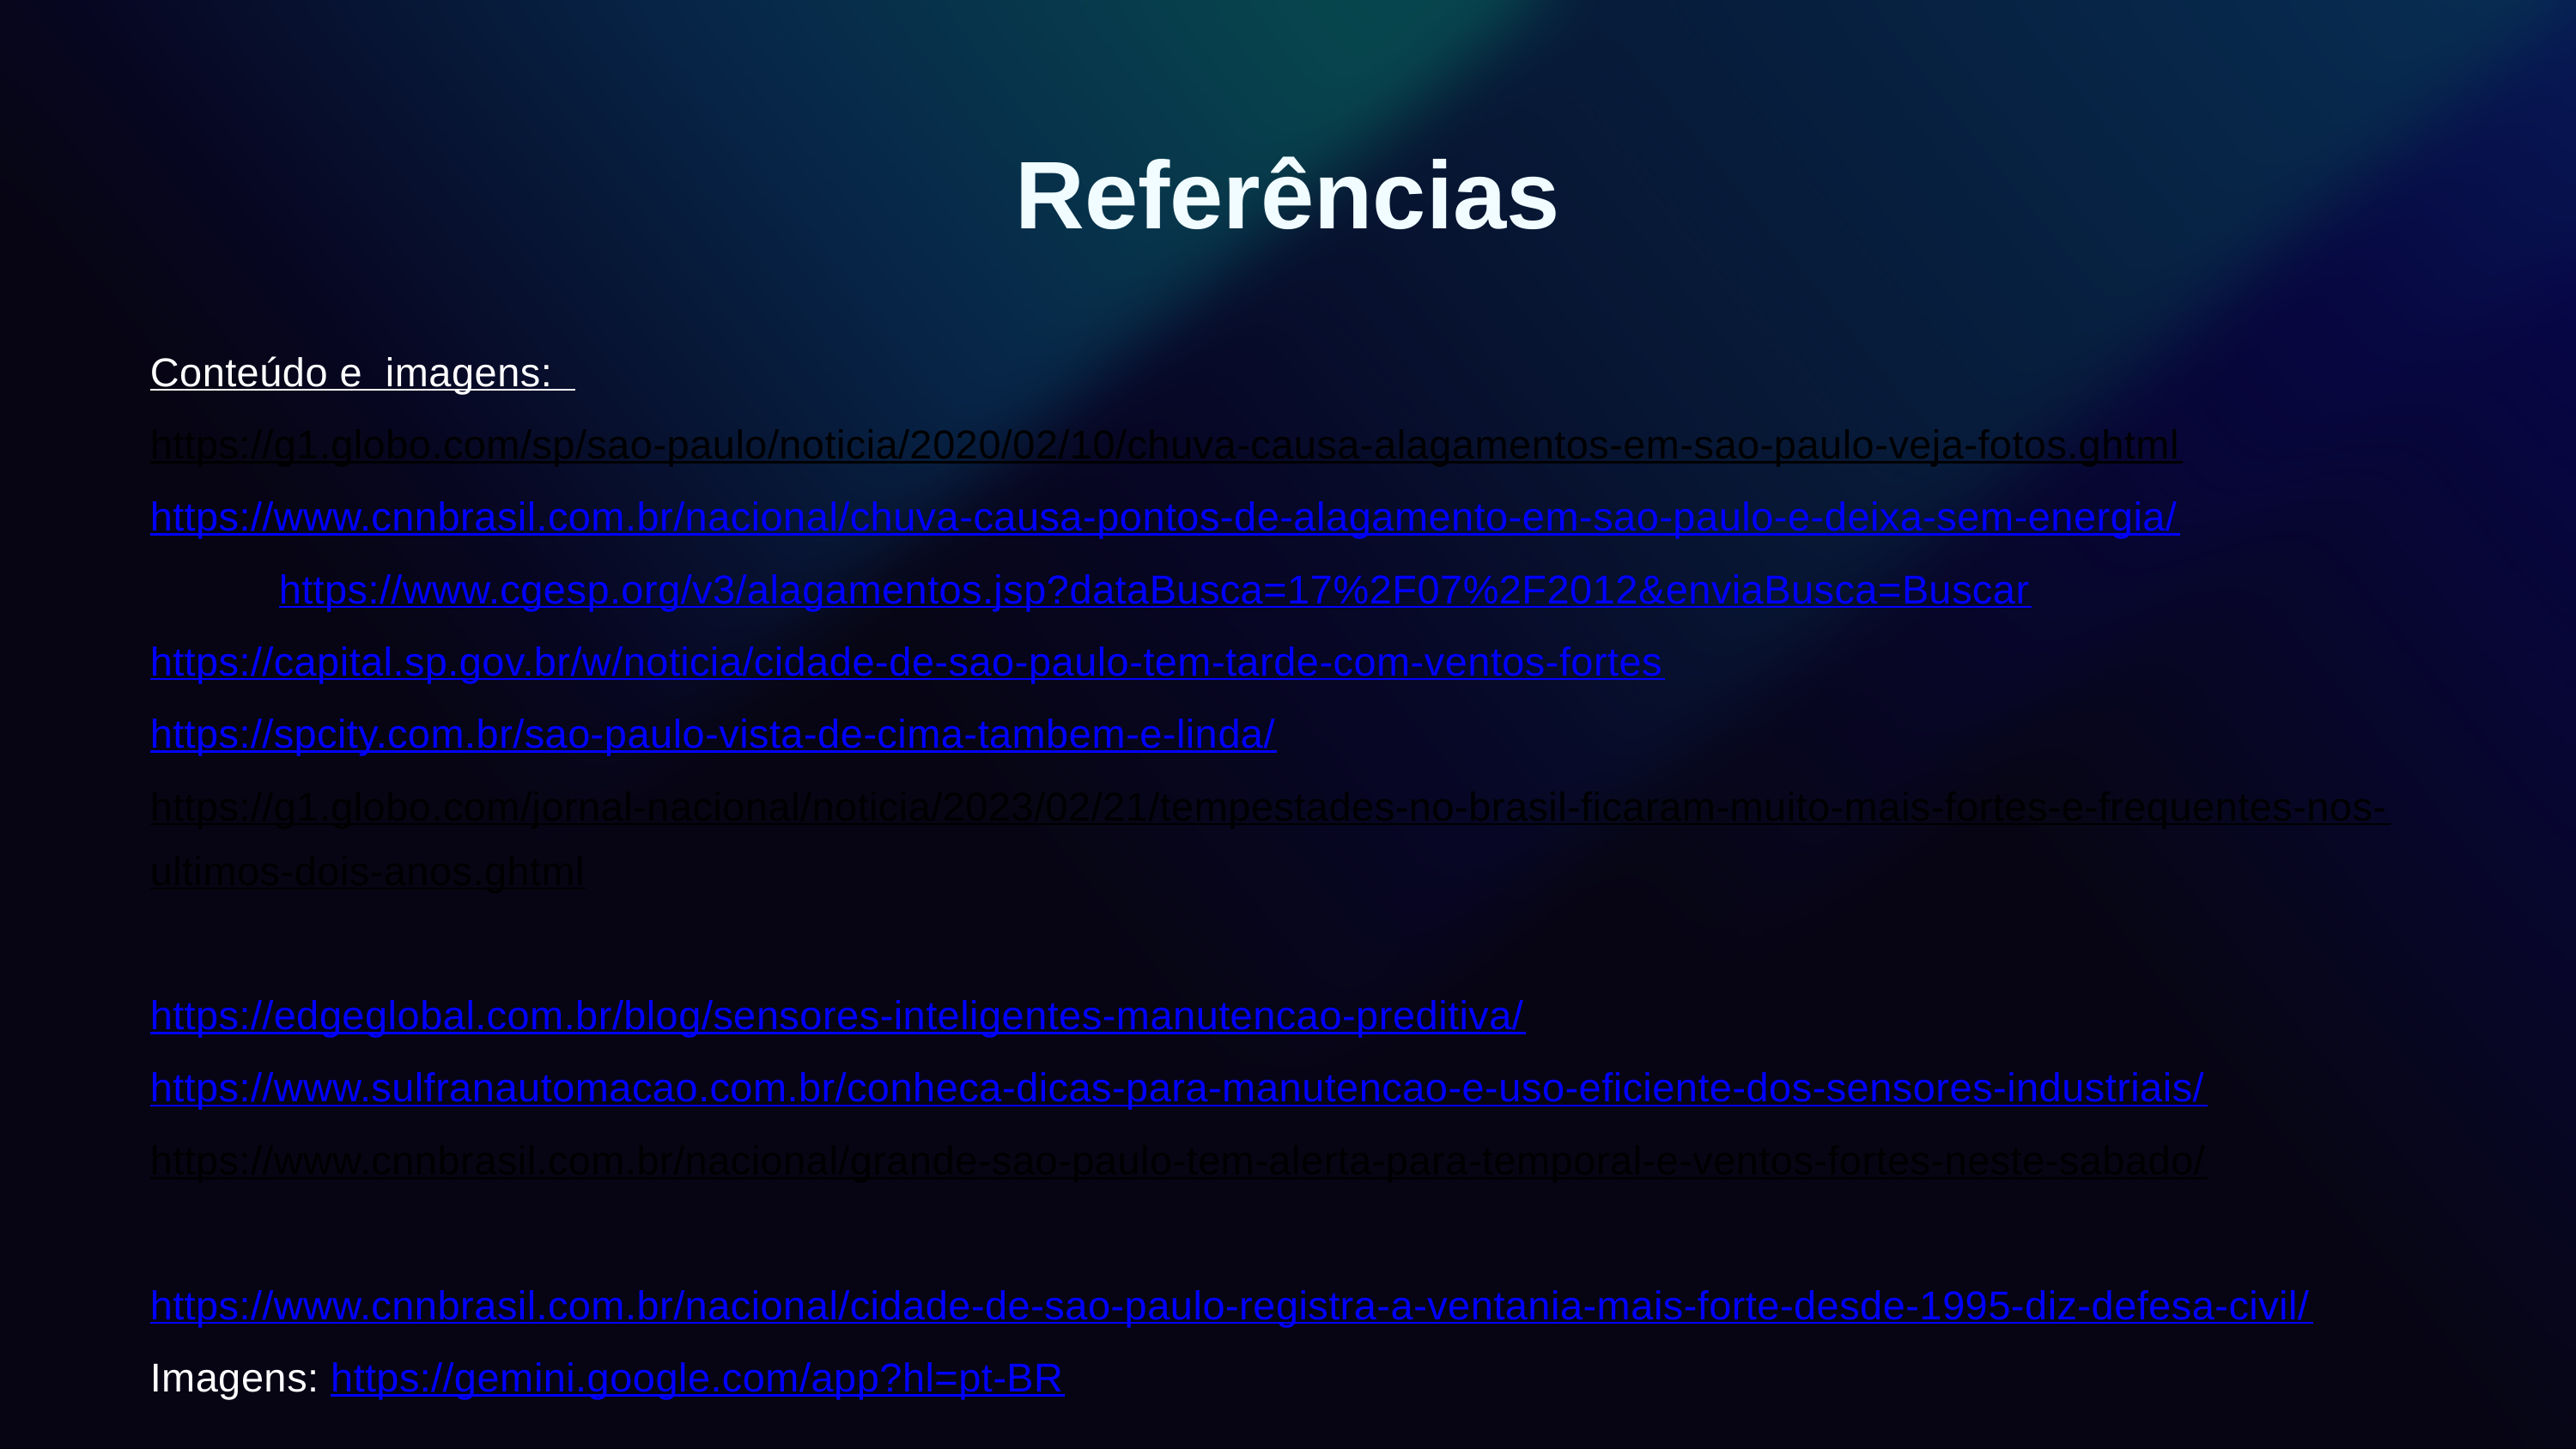

Referências
Conteúdo e  imagens:  https://g1.globo.com/sp/sao-paulo/noticia/2020/02/10/chuva-causa-alagamentos-em-sao-paulo-veja-fotos.ghtml https://www.cnnbrasil.com.br/nacional/chuva-causa-pontos-de-alagamento-em-sao-paulo-e-deixa-sem-energia/          		https://www.cgesp.org/v3/alagamentos.jsp?dataBusca=17%2F07%2F2012&enviaBusca=Buscar https://capital.sp.gov.br/w/noticia/cidade-de-sao-paulo-tem-tarde-com-ventos-fortes
	https://spcity.com.br/sao-paulo-vista-de-cima-tambem-e-linda/
	https://g1.globo.com/jornal-nacional/noticia/2023/02/21/tempestades-no-brasil-ficaram-muito-mais-fortes-e-frequentes-nos-ultimos-dois-anos.ghtml
	https://edgeglobal.com.br/blog/sensores-inteligentes-manutencao-preditiva/
	https://www.sulfranautomacao.com.br/conheca-dicas-para-manutencao-e-uso-eficiente-dos-sensores-industriais/
	https://www.cnnbrasil.com.br/nacional/grande-sao-paulo-tem-alerta-para-temporal-e-ventos-fortes-neste-sabado/
	https://www.cnnbrasil.com.br/nacional/cidade-de-sao-paulo-registra-a-ventania-mais-forte-desde-1995-diz-defesa-civil/
Imagens: https://gemini.google.com/app?hl=pt-BR